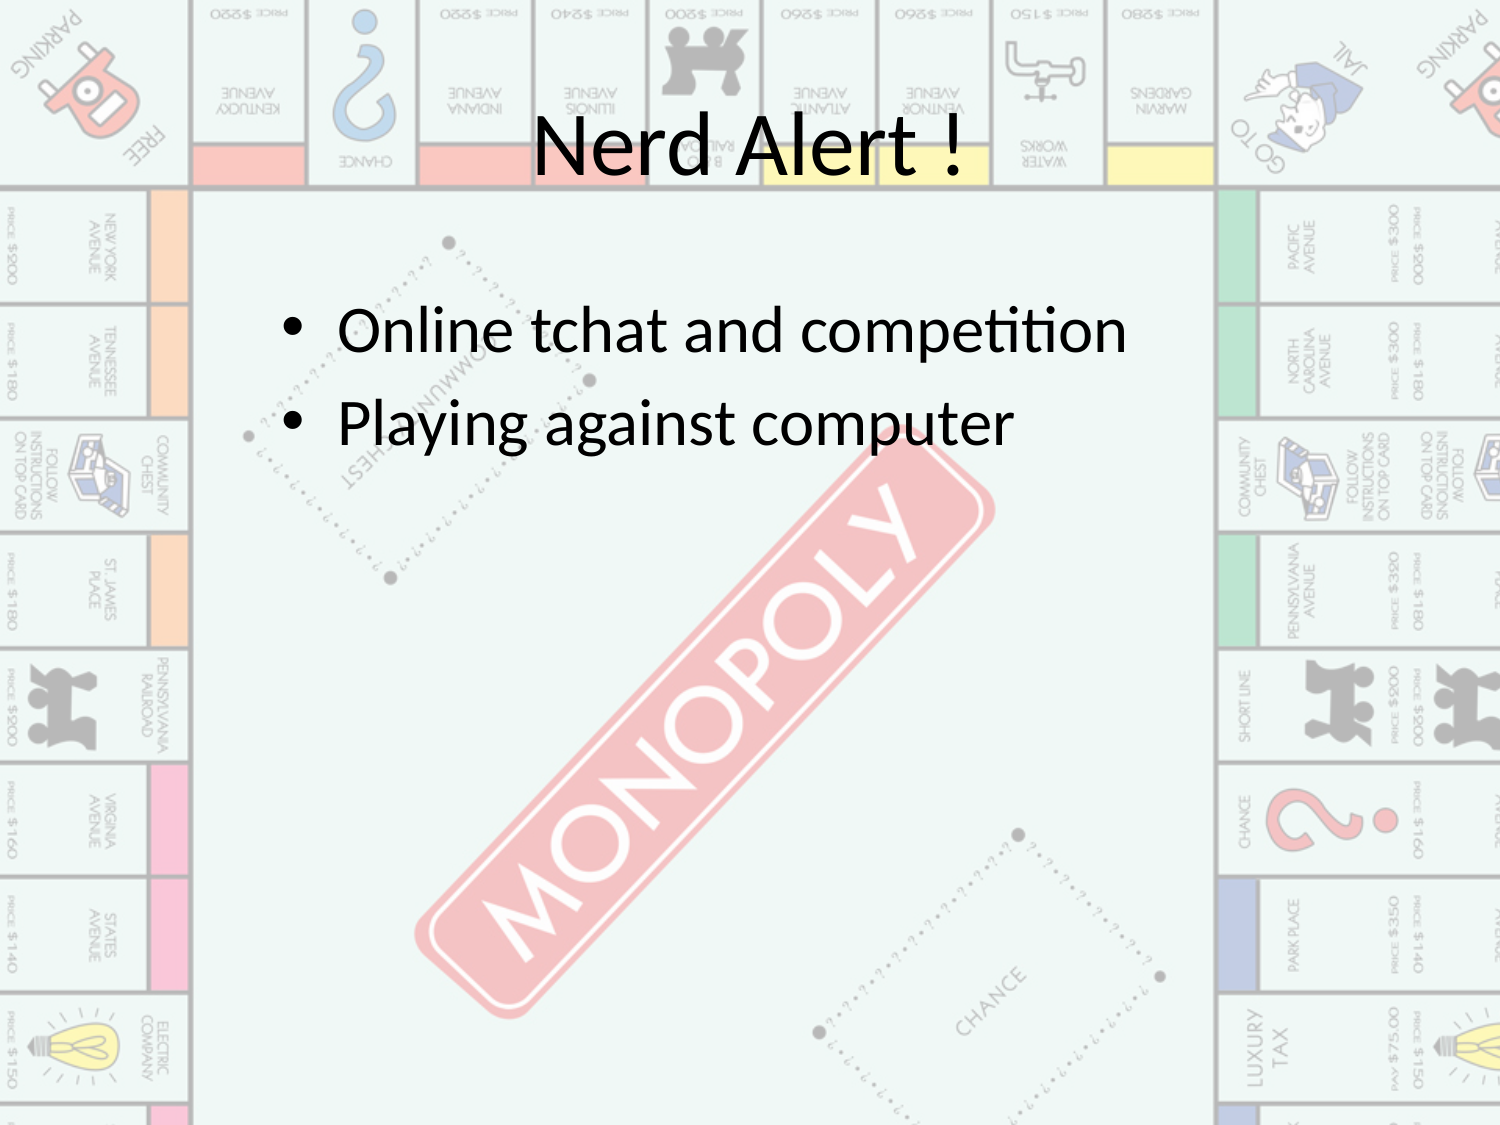

# Nerd Alert !
Online tchat and competition
Playing against computer